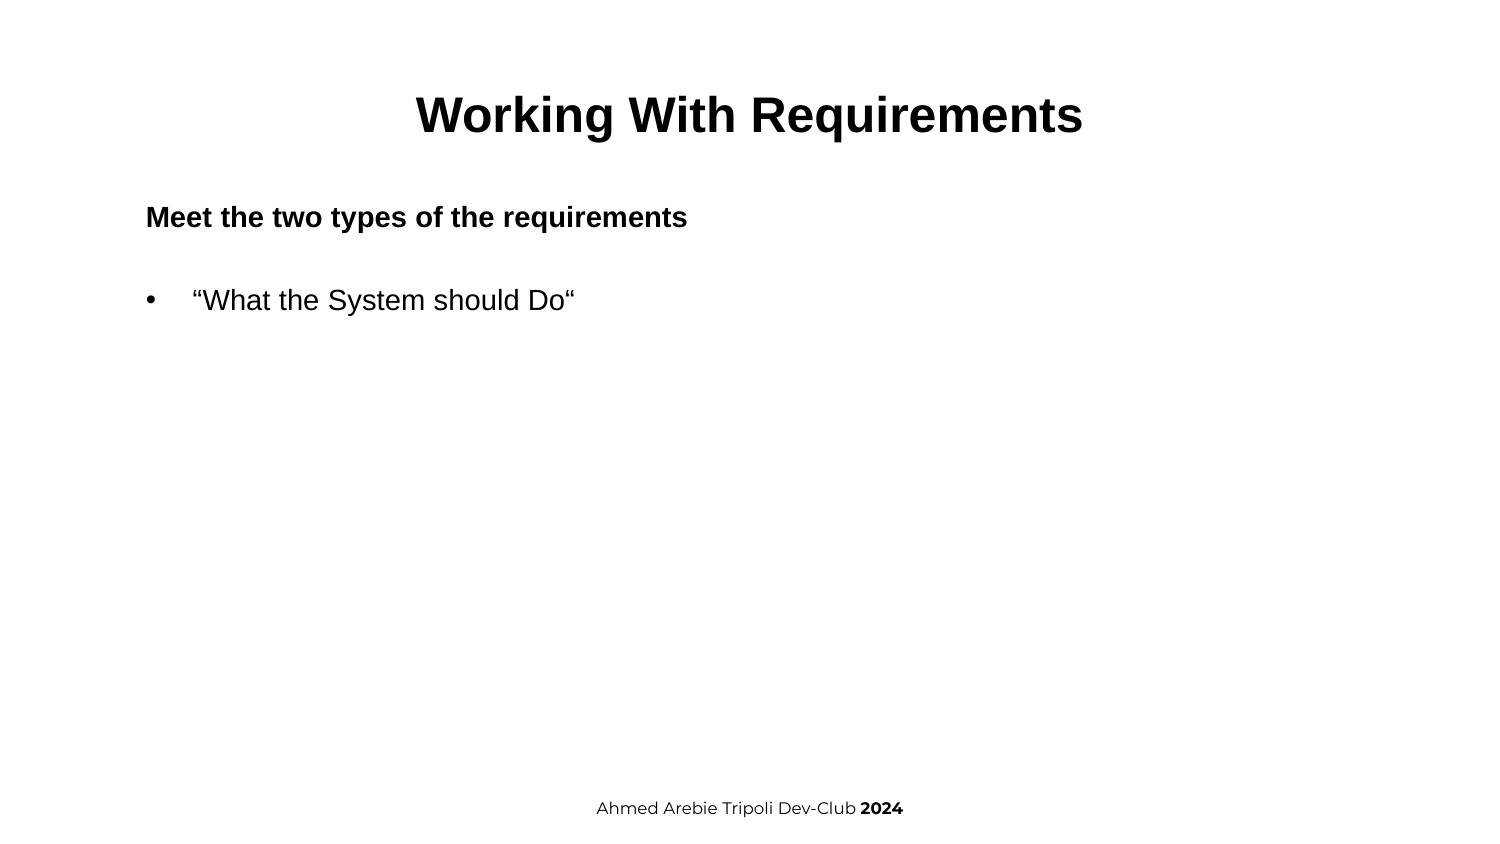

# Working With Requirements
Meet the two types of the requirements
“What the System should Do“

Ahmed Arebie Tripoli Dev-Club 2024